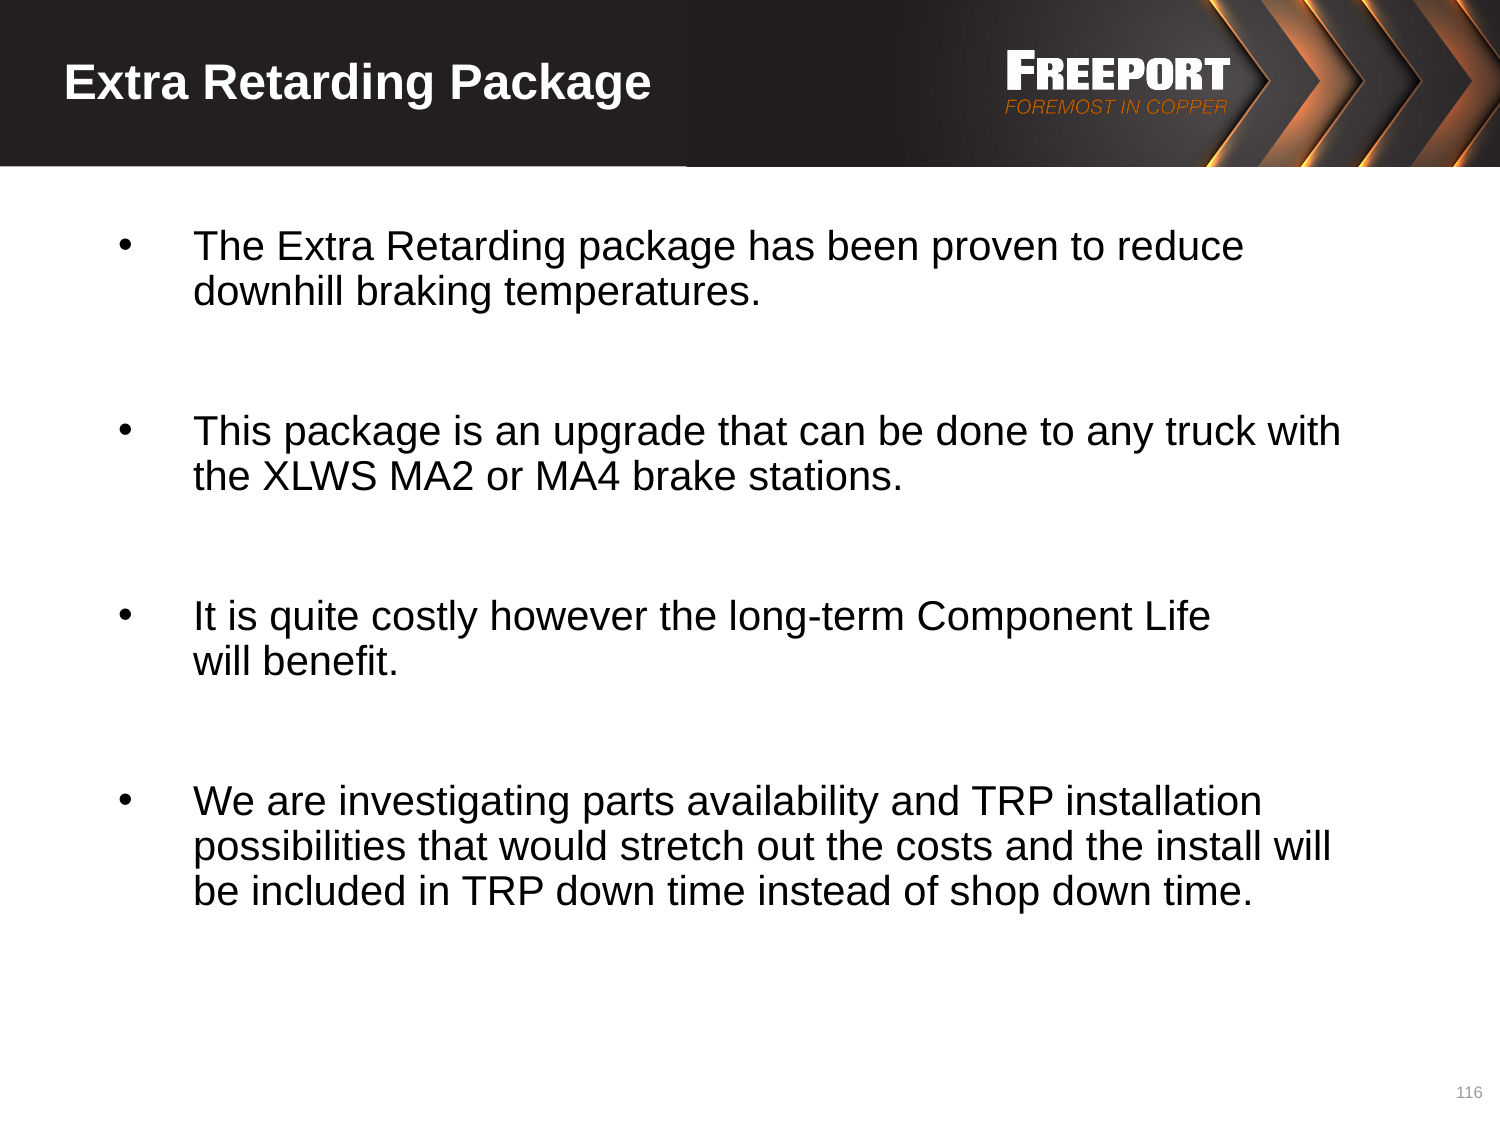

# Extra Retarding Package
The Extra Retarding package has been proven to reduce downhill braking temperatures.

This package is an upgrade that can be done to any truck with the XLWS MA2 or MA4 brake stations.

It is quite costly however the long-term Component Life will benefit.

We are investigating parts availability and TRP installation possibilities that would stretch out the costs and the install will be included in TRP down time instead of shop down time.

116